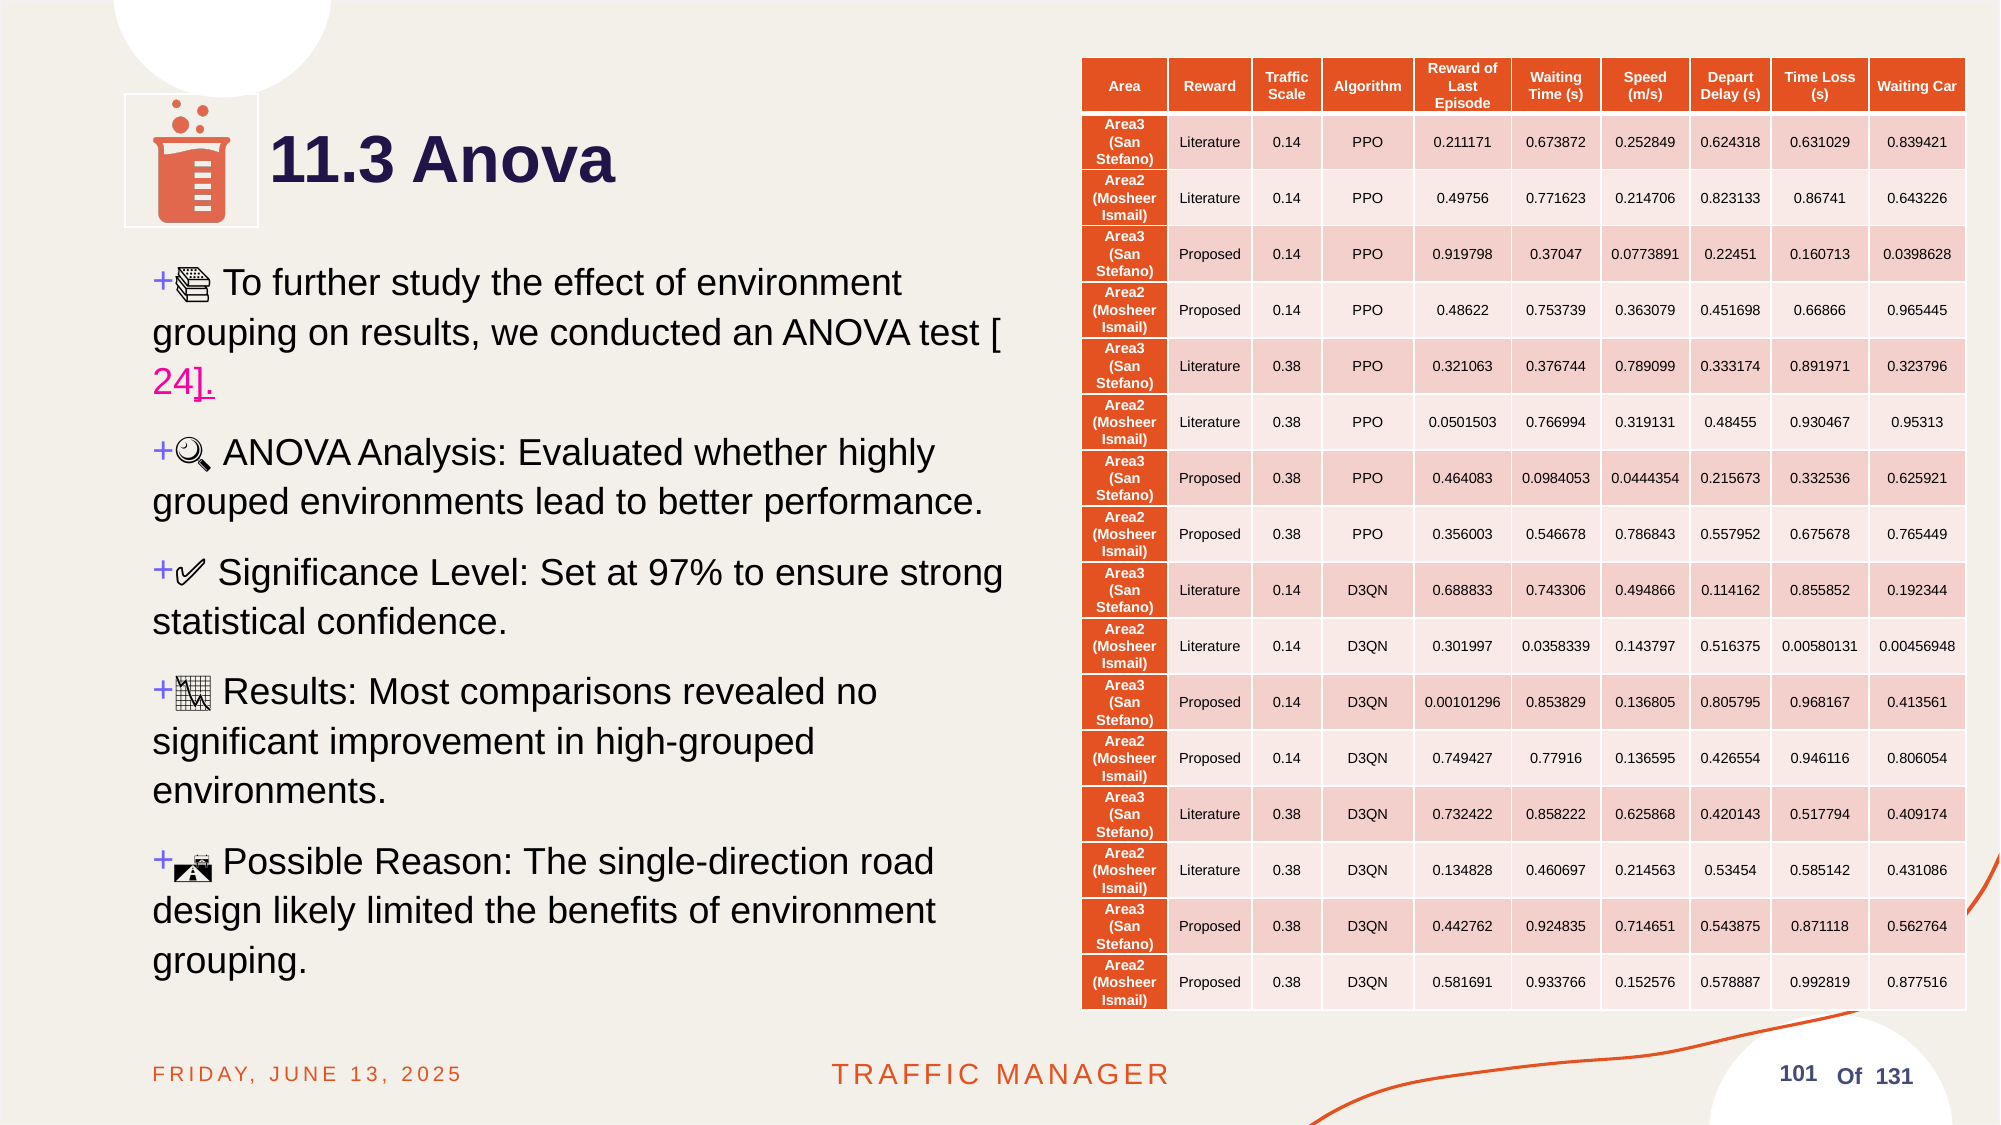

| Area | Reward | Traffic Scale | Algorithm | Reward of Last Episode | Waiting Time (s) | Speed (m/s) | Depart Delay (s) | Time Loss (s) | Waiting Car |
| --- | --- | --- | --- | --- | --- | --- | --- | --- | --- |
| Area3 (San Stefano) | Literature | 0.14 | PPO | 0.211171 | 0.673872 | 0.252849 | 0.624318 | 0.631029 | 0.839421 |
| Area2 (Mosheer Ismail) | Literature | 0.14 | PPO | 0.49756 | 0.771623 | 0.214706 | 0.823133 | 0.86741 | 0.643226 |
| Area3 (San Stefano) | Proposed | 0.14 | PPO | 0.919798 | 0.37047 | 0.0773891 | 0.22451 | 0.160713 | 0.0398628 |
| Area2 (Mosheer Ismail) | Proposed | 0.14 | PPO | 0.48622 | 0.753739 | 0.363079 | 0.451698 | 0.66866 | 0.965445 |
| Area3 (San Stefano) | Literature | 0.38 | PPO | 0.321063 | 0.376744 | 0.789099 | 0.333174 | 0.891971 | 0.323796 |
| Area2 (Mosheer Ismail) | Literature | 0.38 | PPO | 0.0501503 | 0.766994 | 0.319131 | 0.48455 | 0.930467 | 0.95313 |
| Area3 (San Stefano) | Proposed | 0.38 | PPO | 0.464083 | 0.0984053 | 0.0444354 | 0.215673 | 0.332536 | 0.625921 |
| Area2 (Mosheer Ismail) | Proposed | 0.38 | PPO | 0.356003 | 0.546678 | 0.786843 | 0.557952 | 0.675678 | 0.765449 |
| Area3 (San Stefano) | Literature | 0.14 | D3QN | 0.688833 | 0.743306 | 0.494866 | 0.114162 | 0.855852 | 0.192344 |
| Area2 (Mosheer Ismail) | Literature | 0.14 | D3QN | 0.301997 | 0.0358339 | 0.143797 | 0.516375 | 0.00580131 | 0.00456948 |
| Area3 (San Stefano) | Proposed | 0.14 | D3QN | 0.00101296 | 0.853829 | 0.136805 | 0.805795 | 0.968167 | 0.413561 |
| Area2 (Mosheer Ismail) | Proposed | 0.14 | D3QN | 0.749427 | 0.77916 | 0.136595 | 0.426554 | 0.946116 | 0.806054 |
| Area3 (San Stefano) | Literature | 0.38 | D3QN | 0.732422 | 0.858222 | 0.625868 | 0.420143 | 0.517794 | 0.409174 |
| Area2 (Mosheer Ismail) | Literature | 0.38 | D3QN | 0.134828 | 0.460697 | 0.214563 | 0.53454 | 0.585142 | 0.431086 |
| Area3 (San Stefano) | Proposed | 0.38 | D3QN | 0.442762 | 0.924835 | 0.714651 | 0.543875 | 0.871118 | 0.562764 |
| Area2 (Mosheer Ismail) | Proposed | 0.38 | D3QN | 0.581691 | 0.933766 | 0.152576 | 0.578887 | 0.992819 | 0.877516 |

11.3 Anova

📚 To further study the effect of environment grouping on results, we conducted an ANOVA test [24].
🔍 ANOVA Analysis: Evaluated whether highly grouped environments lead to better performance.
✅ Significance Level: Set at 97% to ensure strong statistical confidence.
📉 Results: Most comparisons revealed no significant improvement in high-grouped environments.
🛣️ Possible Reason: The single-direction road design likely limited the benefits of environment grouping.
Friday, June 13, 2025
Traffic MANAGER
101